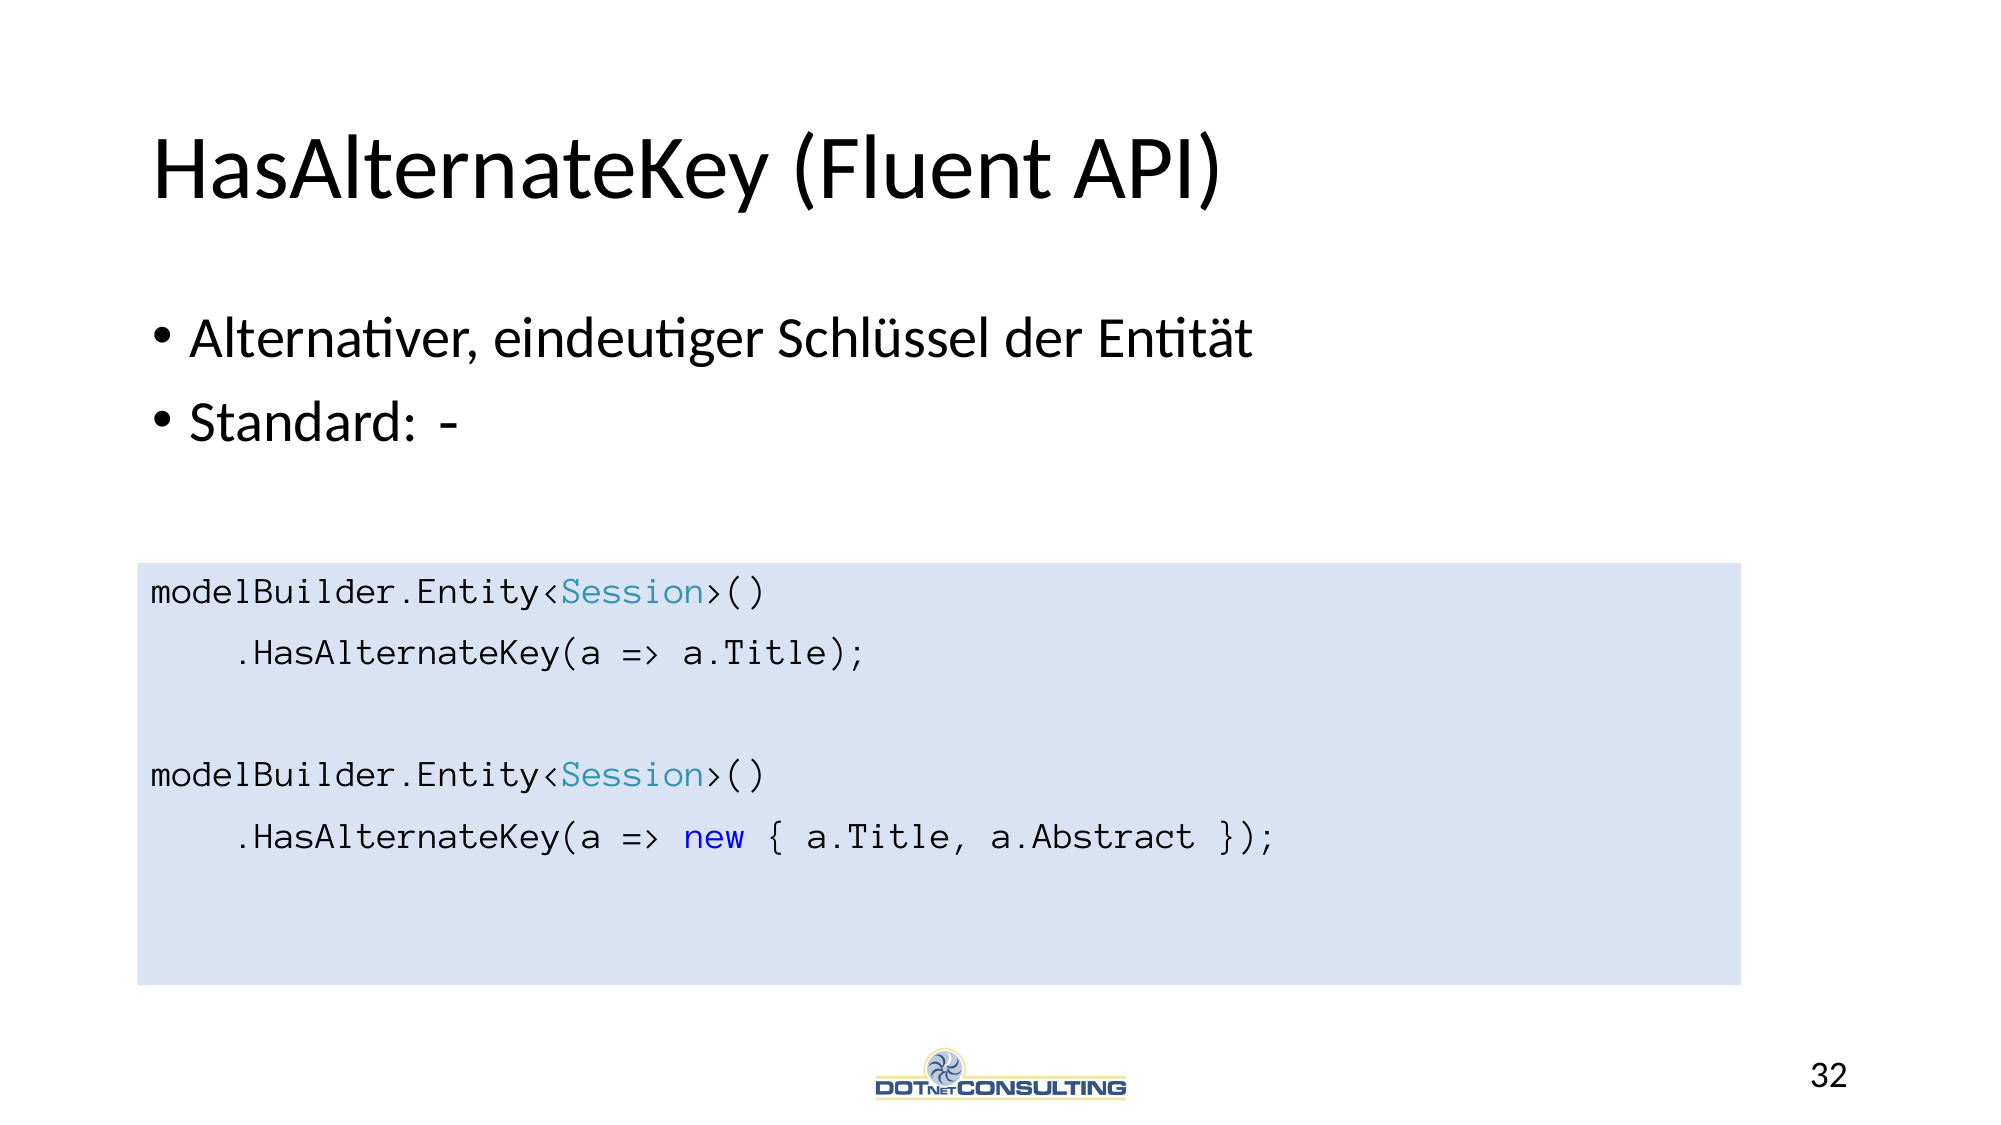

# HasAlternateKey (Fluent API)
Alternativer, eindeutiger Schlüssel der Entität
Standard: -

modelBuilder.Entity<Session>()
    .HasAlternateKey(a => a.Title);

modelBuilder.Entity<Session>()
    .HasAlternateKey(a => new { a.Title, a.Abstract });
32